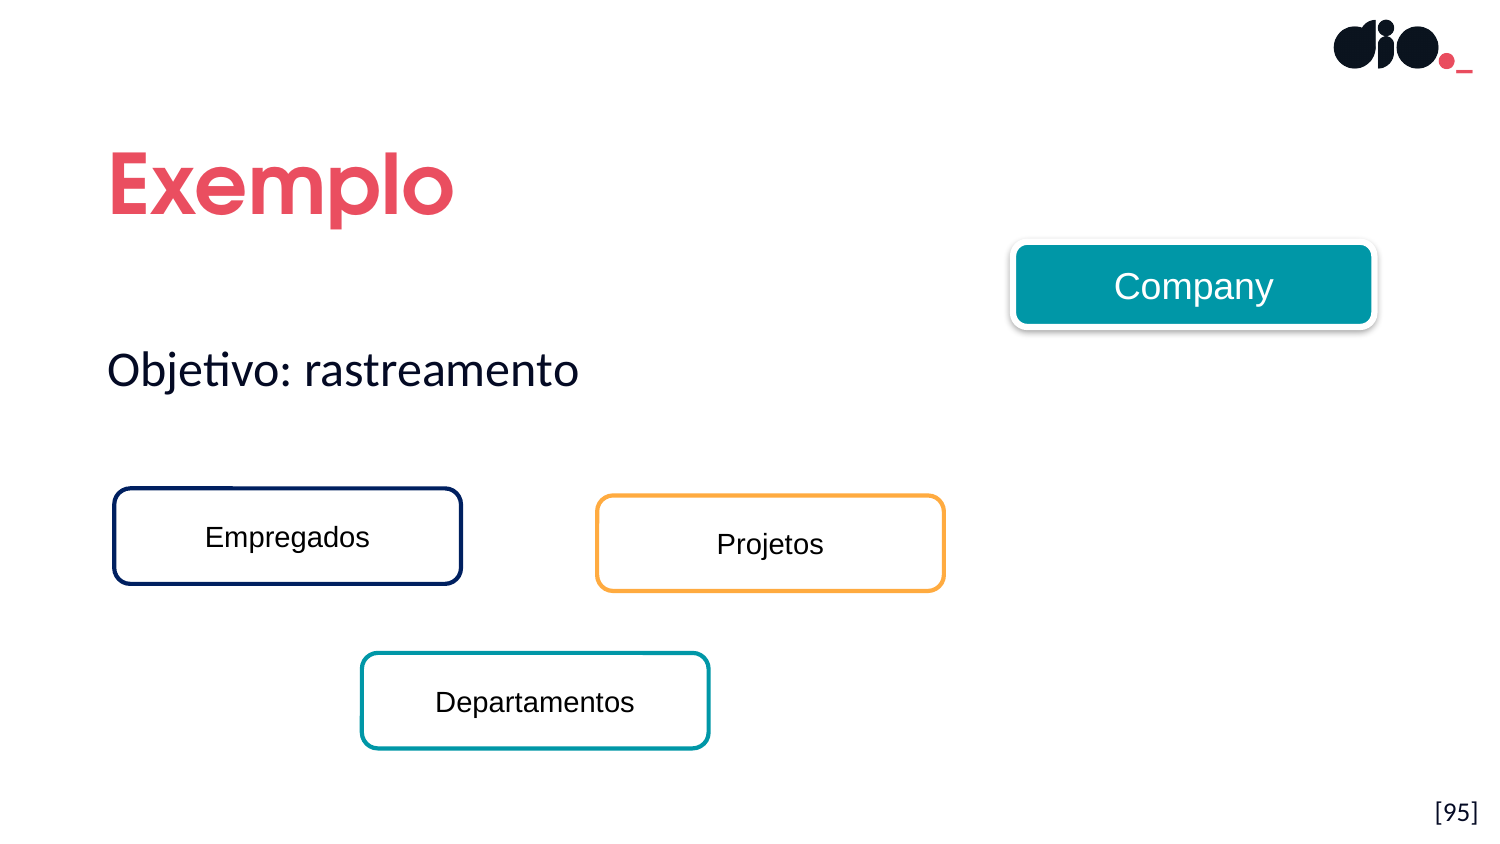

Exemplo
Company
Objetivo: rastreamento

Empregados
Projetos
Departamentos
[95]